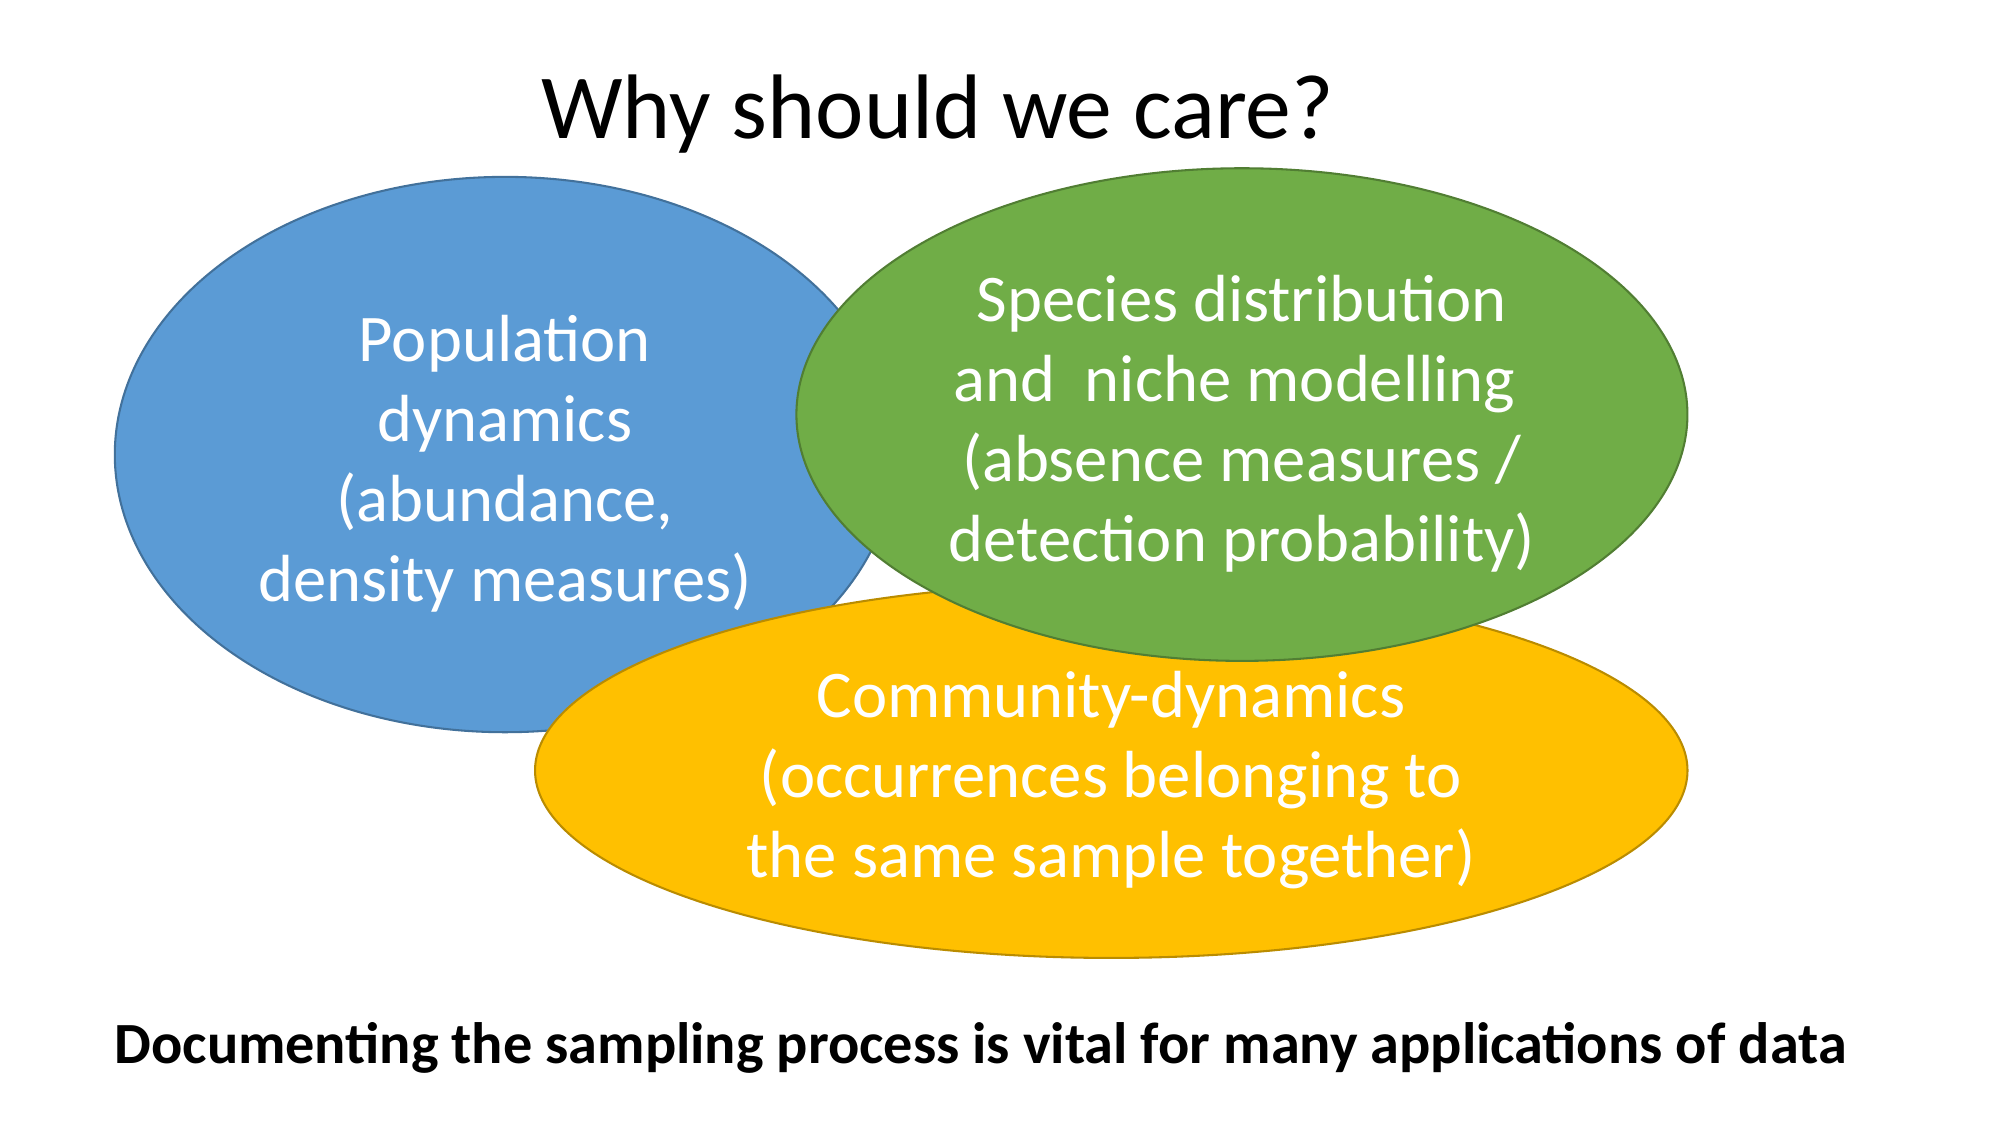

# Why should we care?
Species distribution and  niche modelling
(absence measures / detection probability)
Population dynamics (abundance, density measures)
Community-dynamics
(occurrences belonging to the same sample together)
Documenting the sampling process is vital for many applications of data